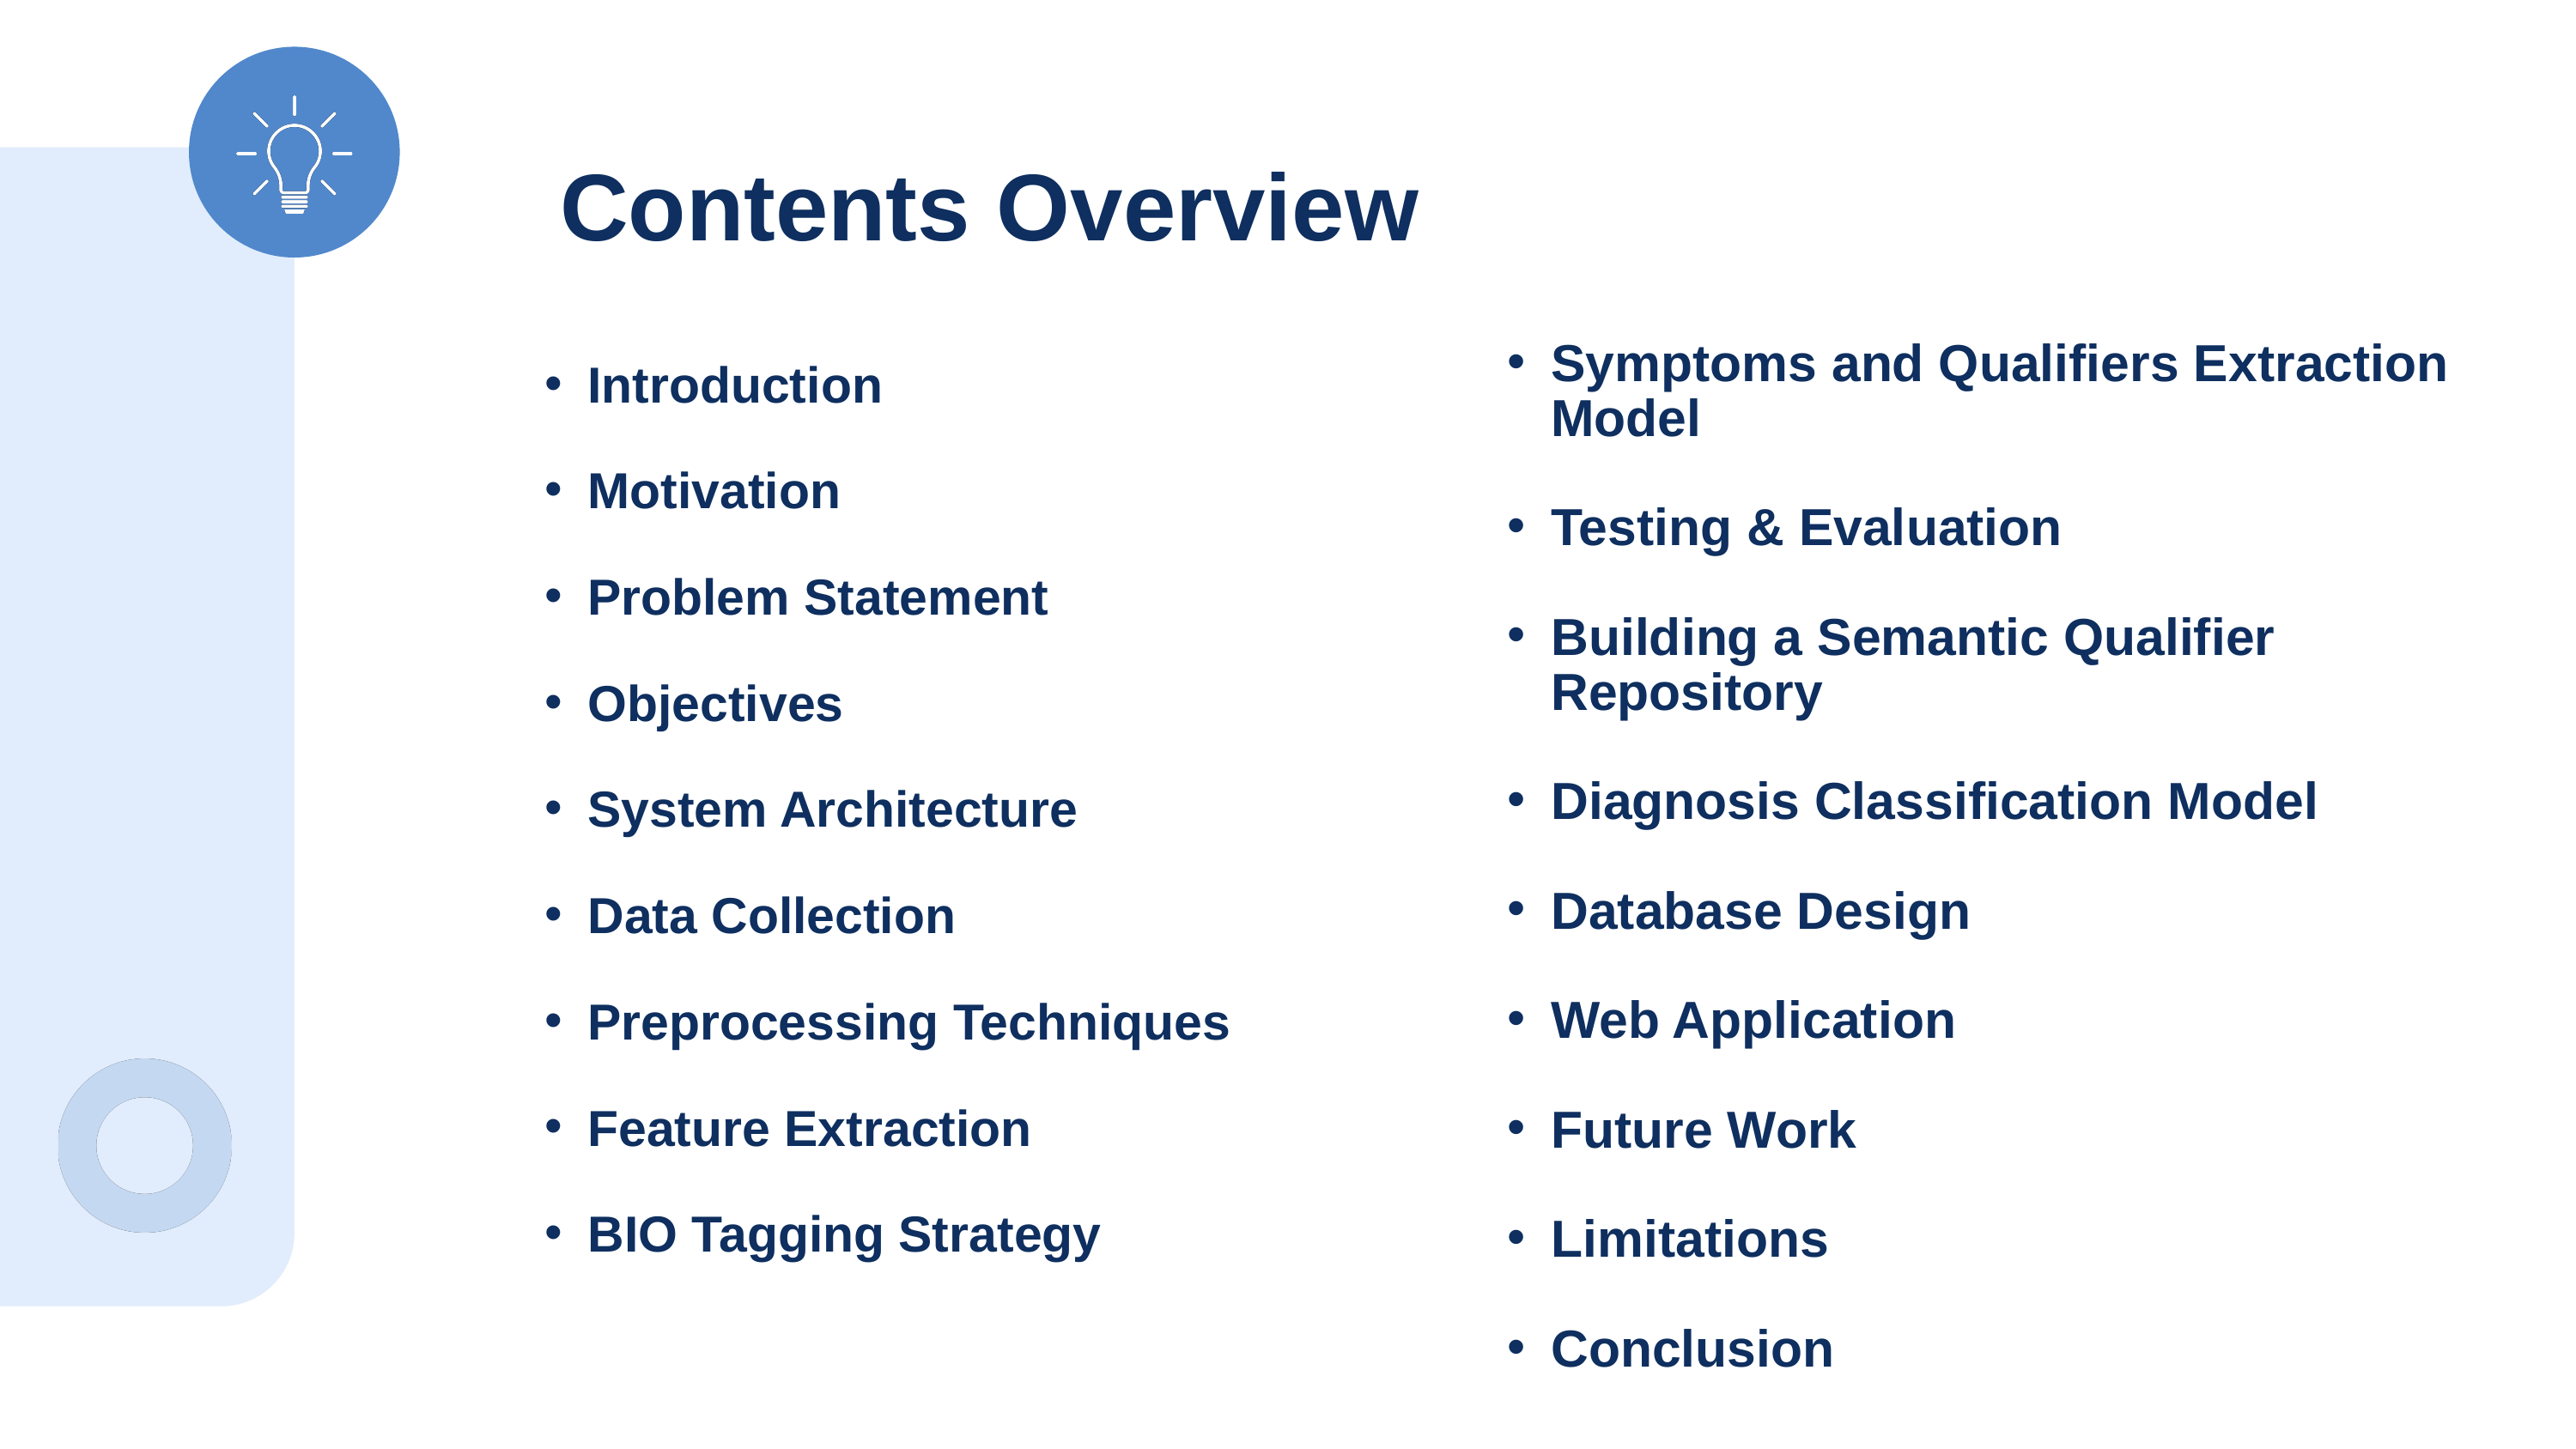

Contents Overview

Symptoms and Qualifiers Extraction Model

Testing & Evaluation

Building a Semantic Qualifier Repository

Diagnosis Classification Model

Database Design

Web Application

Future Work

Limitations

Conclusion
Introduction

Motivation

Problem Statement

Objectives

System Architecture

Data Collection

Preprocessing Techniques

Feature Extraction

BIO Tagging Strategy